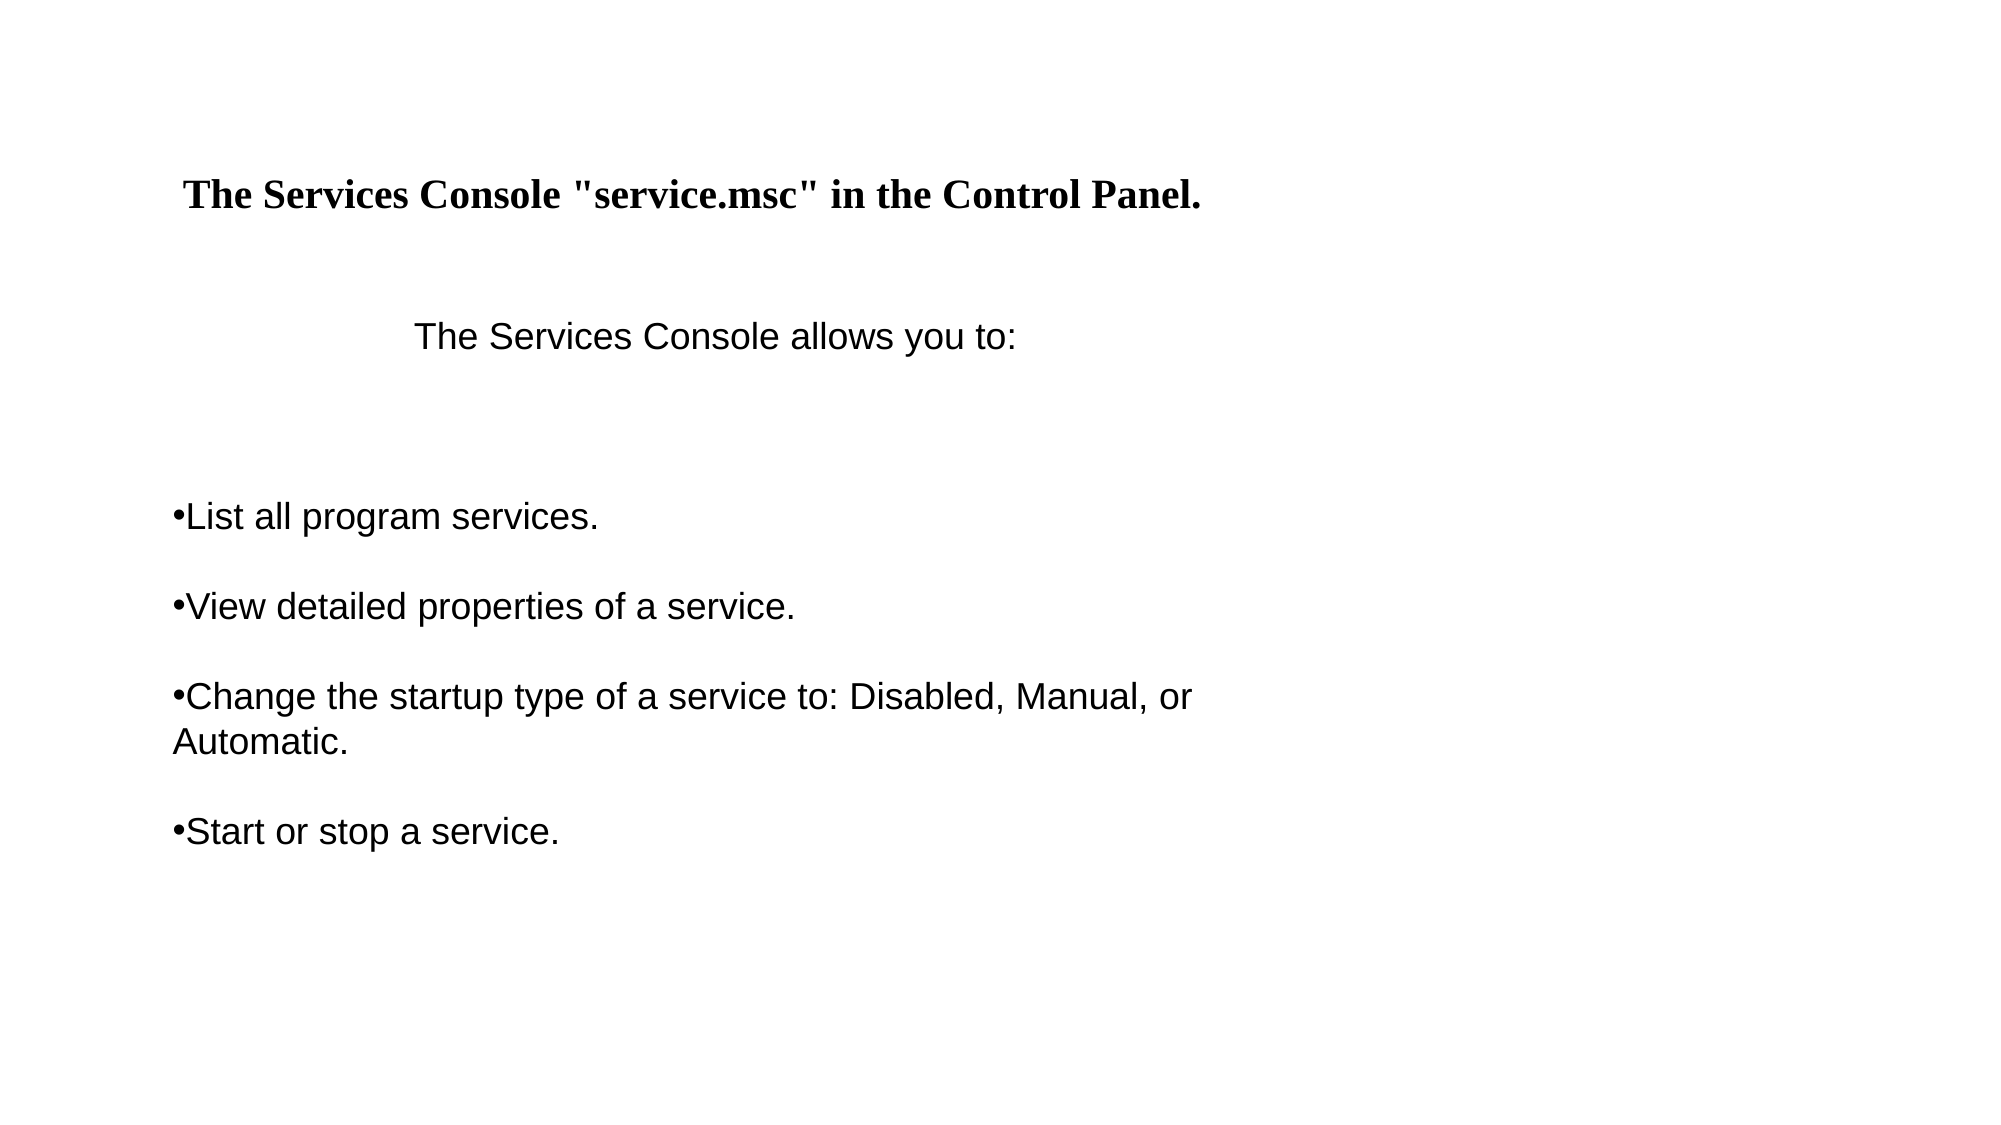

The Services Console "service.msc" in the Control Panel.

                       The Services Console allows you to:

List all program services.

View detailed properties of a service.

Change the startup type of a service to: Disabled, Manual, or Automatic.

Start or stop a service.